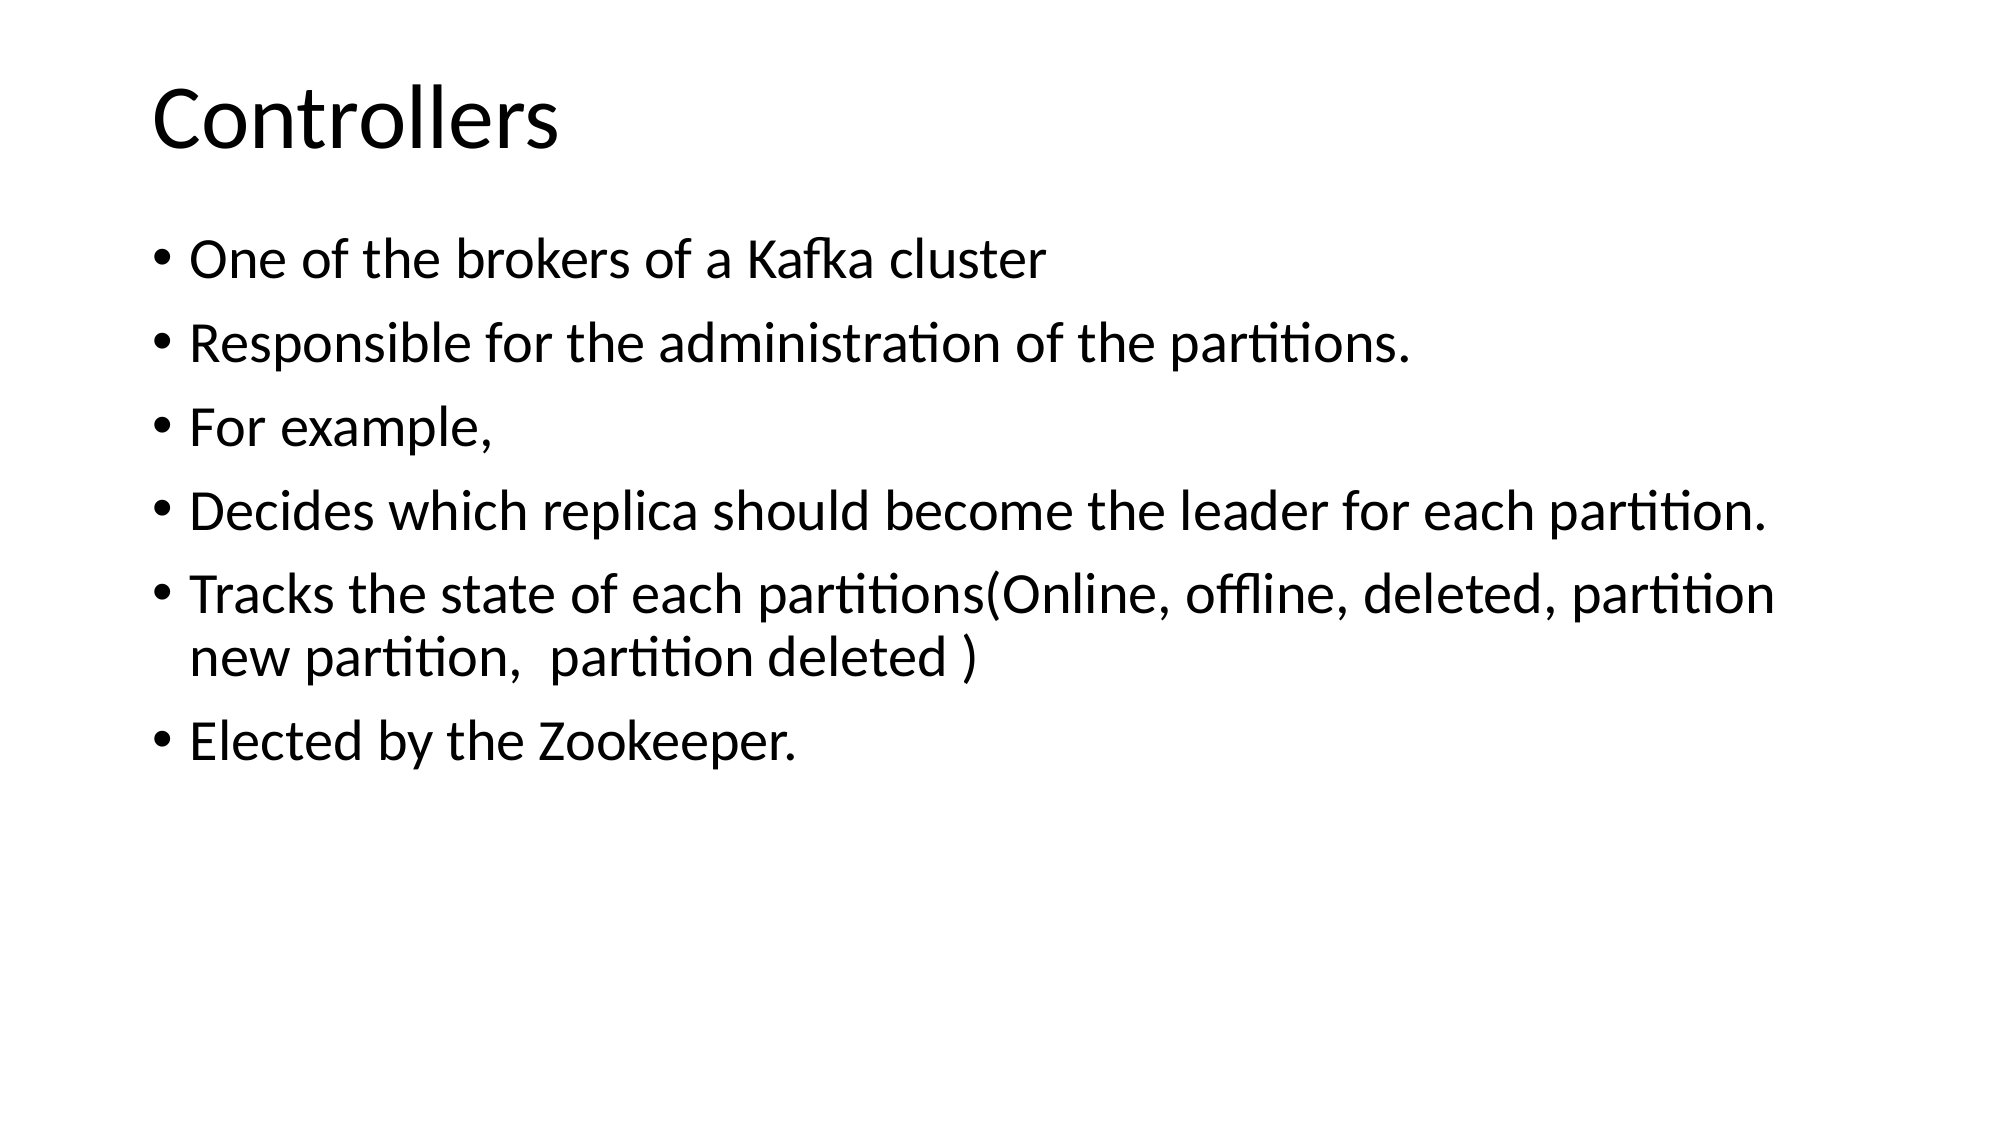

# Controllers
One of the brokers of a Kafka cluster
Responsible for the administration of the partitions.
For example,
Decides which replica should become the leader for each partition.
Tracks the state of each partitions(Online, offline, deleted, partition new partition,  partition deleted )
Elected by the Zookeeper.